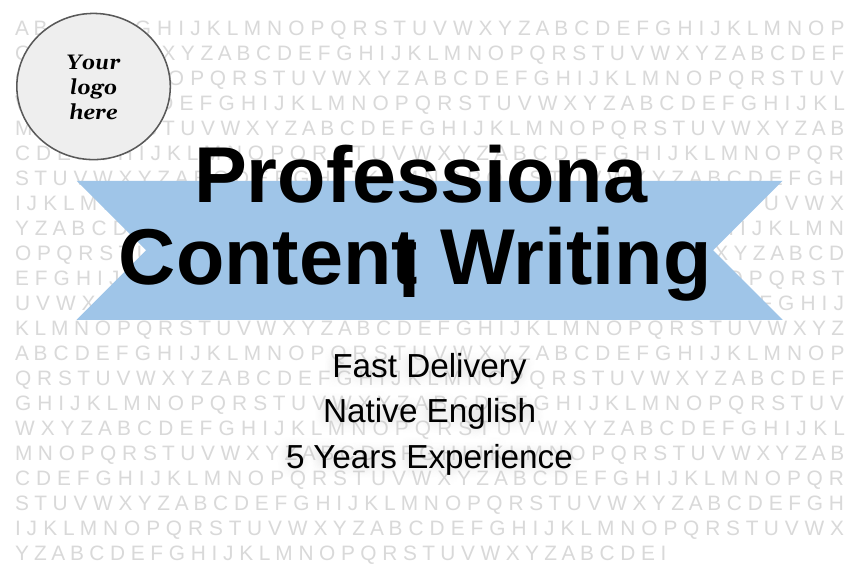

A B C D E F G H I J K L M N O P Q R S T U V W X Y Z A B C D E F G H I J K L M N O P Q R S T U V W X Y Z A B C D E F G H I J K L M N O P Q R S T U V W X Y Z A B C D E F G H I J K L M N O P Q R S T U V W X Y Z A B C D E F G H I J K L M N O P Q R S T U V W X Y Z A B C D E F G H I J K L M N O P Q R S T U V W X Y Z A B C D E F G H I J K L M N O P Q R S T U V W X Y Z A B C D E F G H I J K L M N O P Q R S T U V W X Y Z A B C D E F G H I J K L M N O P Q R S T U V W X Y Z A B C D E F G H I J K L M N O P Q R S T U V W X Y Z A B C D E F G H I J K L M N O P Q R S T U V W X Y Z A B C D E F G H I J K L M N O P Q R S T U V W X Y Z A B C D E F G H I J K L M N O P Q R S T U V W X Y Z A B C D E F G H I J K L M N O P Q R S T U V W X Y Z A B C D E F G H I J K L M N O P Q R S T U V W X Y Z A B C D E F G H I J K L M N O P Q R S T U V W X Y Z A B C D E F G H I J K L M N O P Q R S T U V W X Y Z A B C D E F G H I J K L M N O P Q R S T U V W X Y Z A B C D E F G H I J K L M N O P Q R S T U V W X Y Z A B C D E F G H I J K L M N O P Q R S T U V W X Y Z A B C D E F G H I J K L M N O P Q R S T U V W X Y Z A B C D E F G H I J K L M N O P Q R S T U V W X Y Z A B C D E F G H I J K L M N O P Q R S T U V W X Y Z A B C D E F G H I J K L M N O P Q R S T U V W X Y Z A B C D E F G H I J K L M N O P Q R S T U V W X Y Z A B C D E F G H I J K L M N O P Q R S T U V W X Y Z A B C D E F G H I J K L M N O P Q R S T U V W X Y Z A B C D E F G H I J K L M N O P Q R S T U V W X Y Z A B C D E F G H I J K L M N O P Q R S T U V W X Y Z A B C D E F G H I J K L M N O P Q R S T U V W X Y Z A B C D E F G H I J K L M N O P Q R S T U V W X Y Z A B C D E F G H I J K L M N O P Q R S T U V W X Y Z A B C D E F G H I J K L M N O P Q R S T U V W X Y Z A B C D E F G H I J K L M N O P Q R S T U V W X Y Z A B C D E F G H I J K L M N O P Q R S T U V W X Y Z A B C D E I

Your logo here
Professional

Content Writing
Fast Delivery
Native English
5 Years Experience